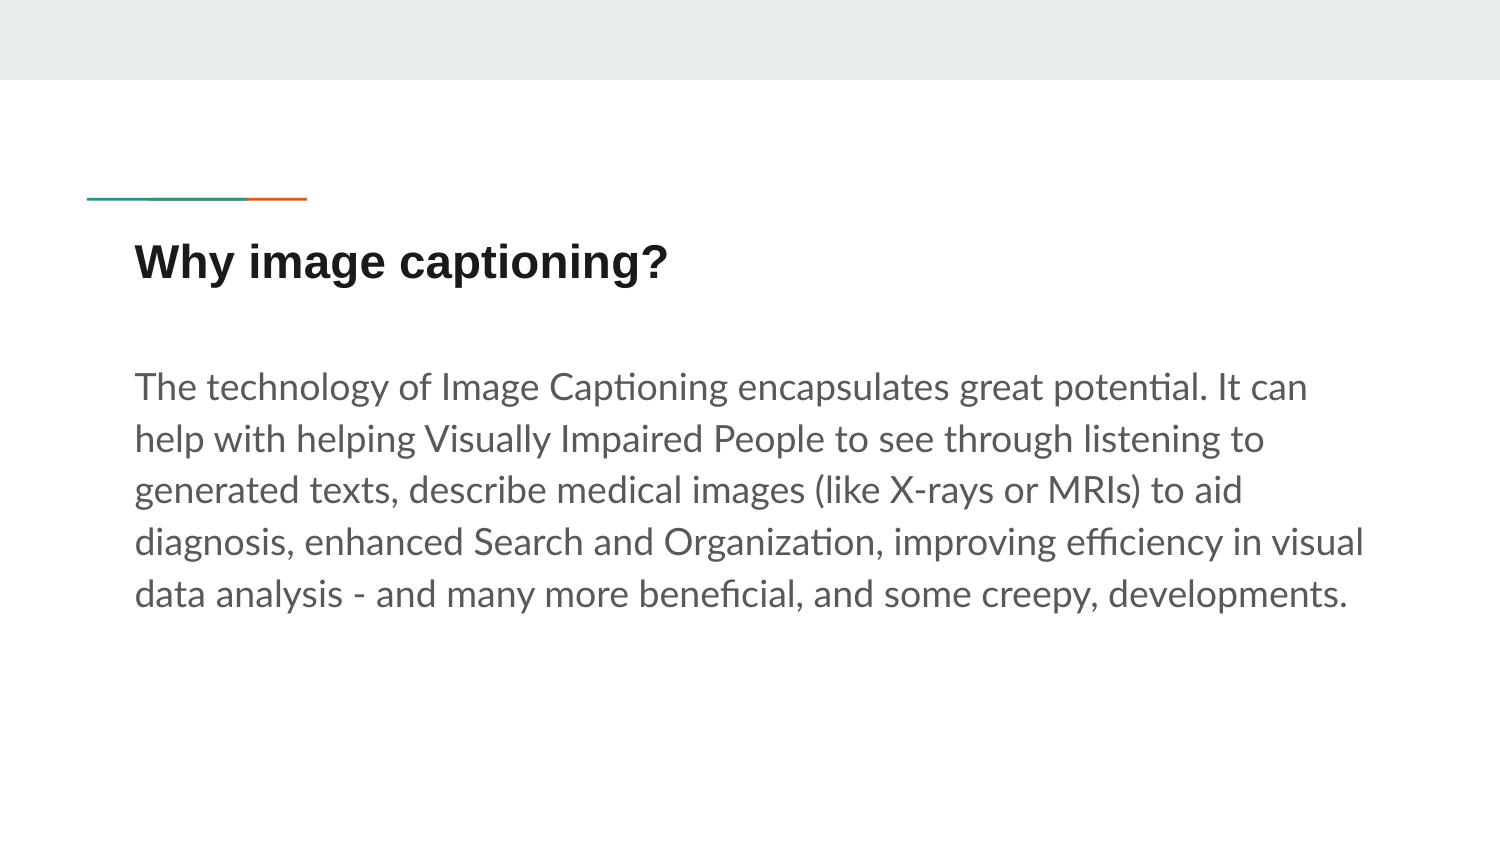

# Why image captioning?
The technology of Image Captioning encapsulates great potential. It can help with helping Visually Impaired People to see through listening to generated texts, describe medical images (like X-rays or MRIs) to aid diagnosis, enhanced Search and Organization, improving efficiency in visual data analysis - and many more beneficial, and some creepy, developments.